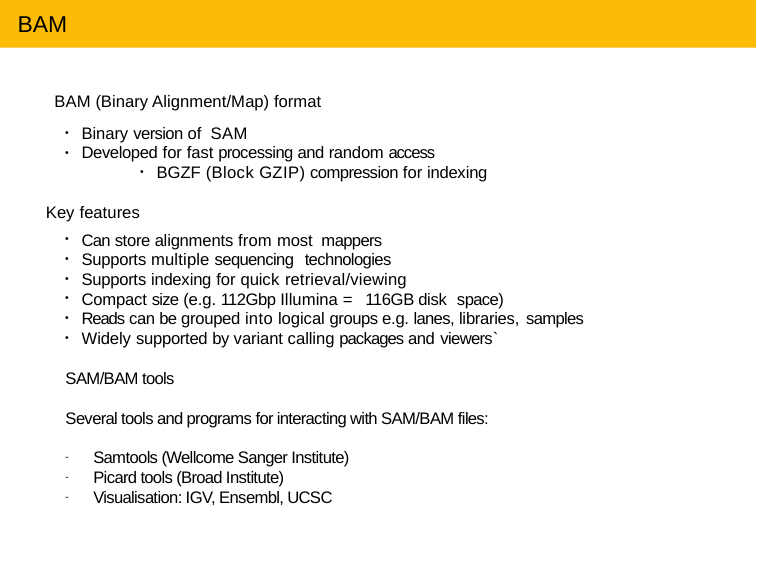

BAM
BAM (Binary Alignment/Map) format
Binary version of SAM
Developed for fast processing and random access
BGZF (Block GZIP) compression for indexing

Can store alignments from most mappers
Supports multiple sequencing  technologies
Supports indexing for quick retrieval/viewing
Compact size (e.g. 112Gbp Illumina = 116GB disk  space)
Reads can be grouped into logical groups e.g. lanes, libraries, samples
Widely supported by variant calling packages and viewers`

SAM/BAM tools

Several tools and programs for interacting with SAM/BAM files:

Samtools (Wellcome Sanger Institute)
Picard tools (Broad Institute)
Visualisation: IGV, Ensembl, UCSC
Key features